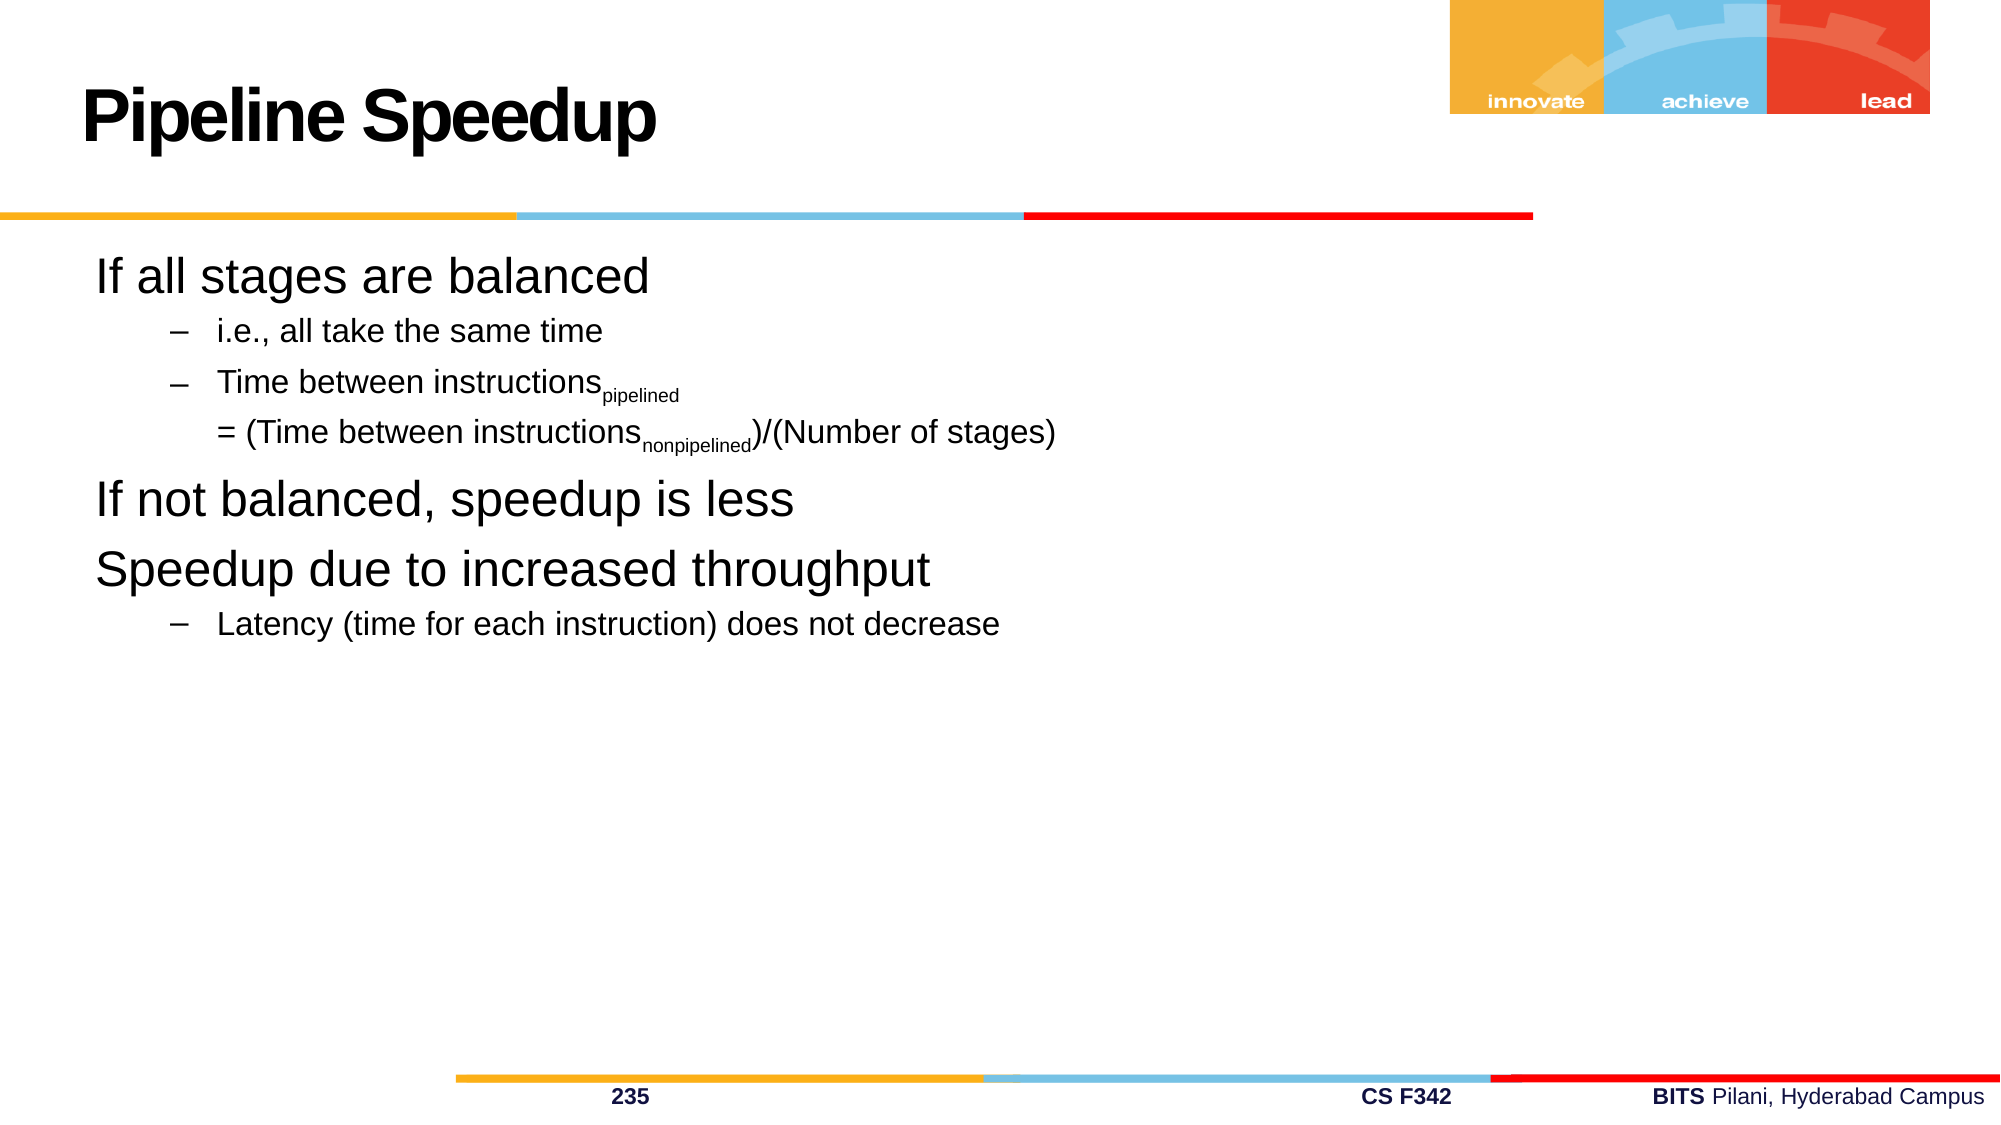

Pipeline Speedup
If all stages are balanced
i.e., all take the same time
Time between instructionspipelined
= (Time between instructionsnonpipelined)/(Number of stages)
If not balanced, speedup is less
Speedup due to increased throughput
Latency (time for each instruction) does not decrease